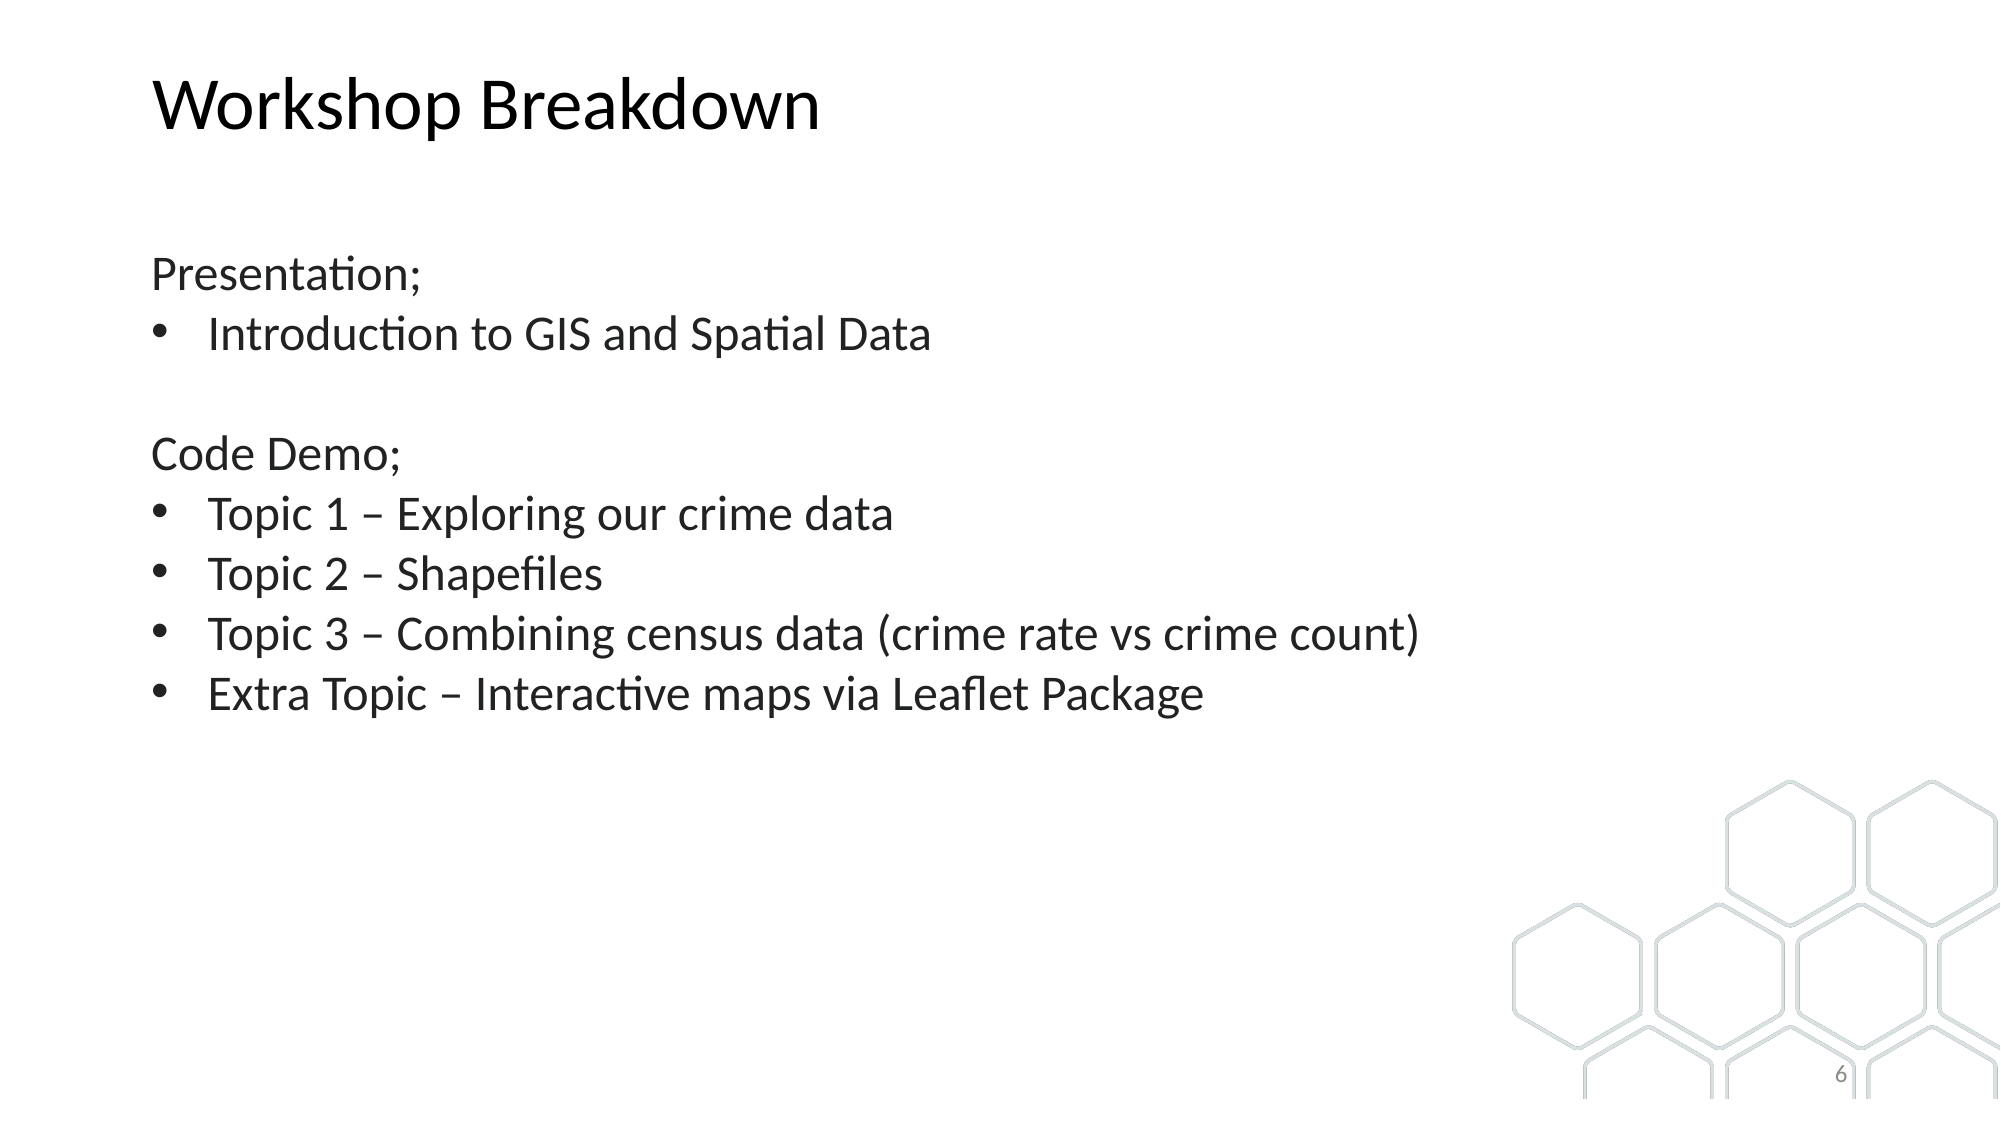

# Workshop Breakdown
Presentation;
Introduction to GIS and Spatial Data

Code Demo;
Topic 1 – Exploring our crime data
Topic 2 – Shapefiles
Topic 3 – Combining census data (crime rate vs crime count)
Extra Topic – Interactive maps via Leaflet Package

6